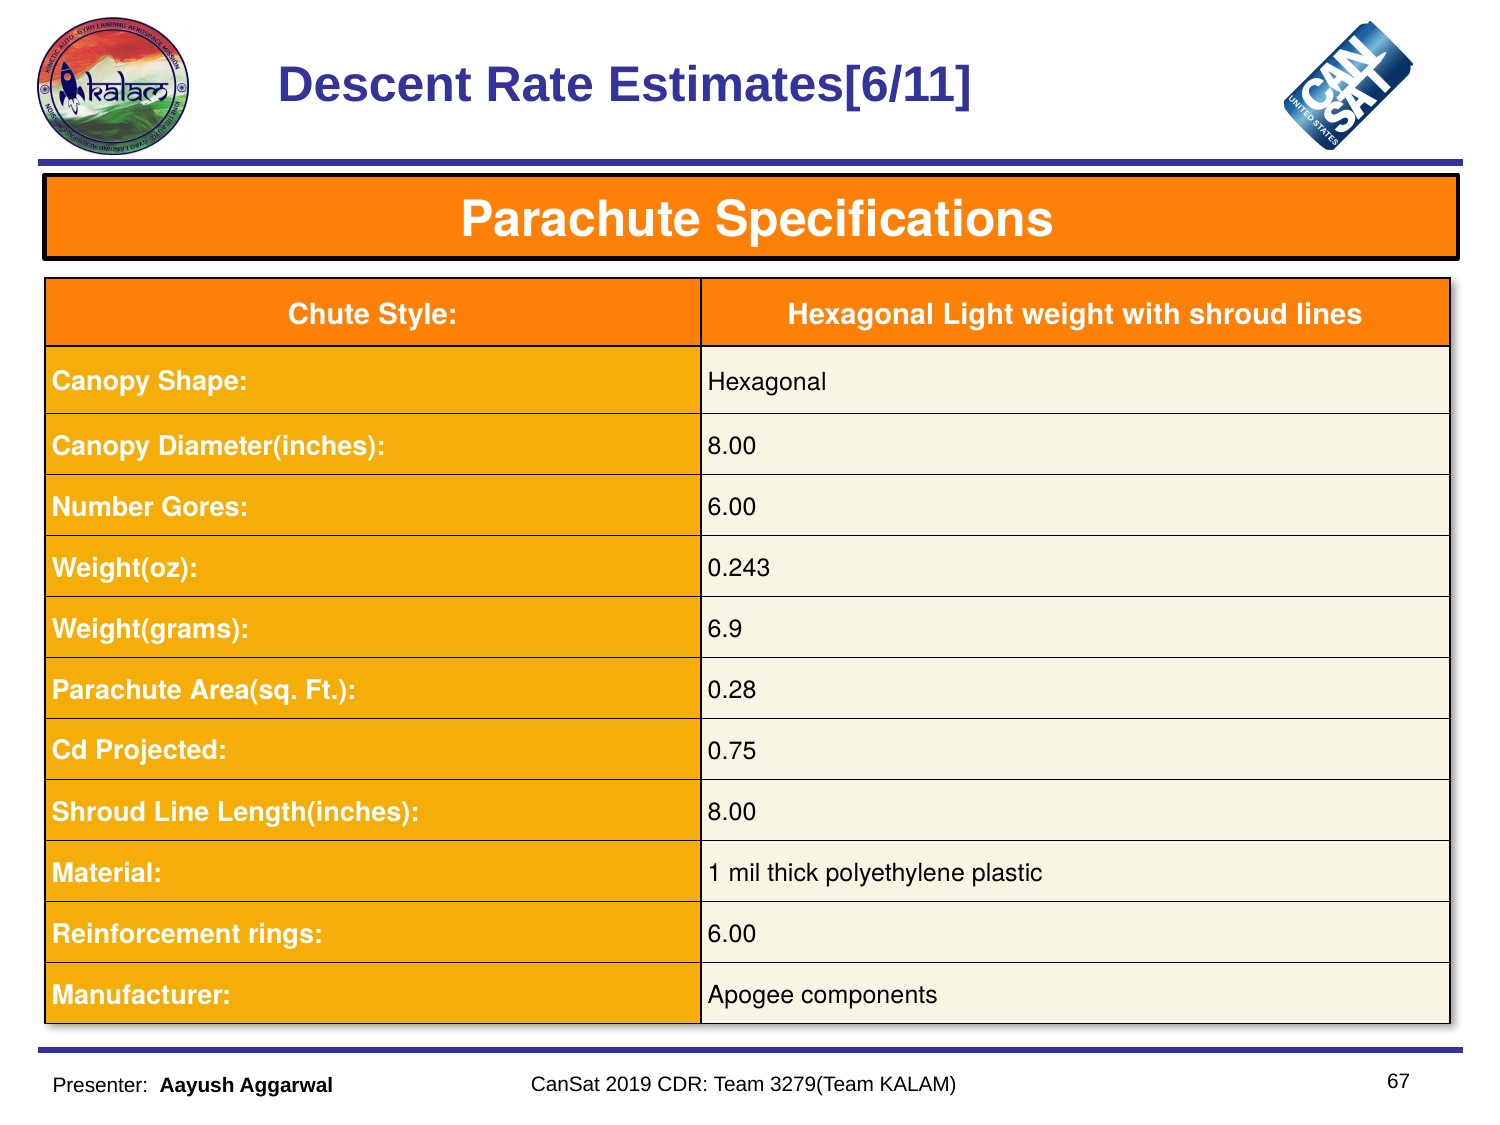

# Descent Rate Estimates[6/11]

Parachute Specifications
| Chute Style: | Hexagonal Light weight with shroud lines |
| --- | --- |
| Canopy Shape: | Hexagonal |
| Canopy Diameter(inches): | 8.00 |
| Number Gores: | 6.00 |
| Weight(oz): | 0.243 |
| Weight(grams): | 6.9 |
| Parachute Area(sq. Ft.): | 0.28 |
| Cd Projected: | 0.75 |
| Shroud Line Length(inches): | 8.00 |
| Material: | 1 mil thick polyethylene plastic |
| Reinforcement rings: | 6.00 |
| Manufacturer: | Apogee components |
67
CanSat 2019 CDR: Team 3279(Team KALAM)
Presenter:  Aayush Aggarwal